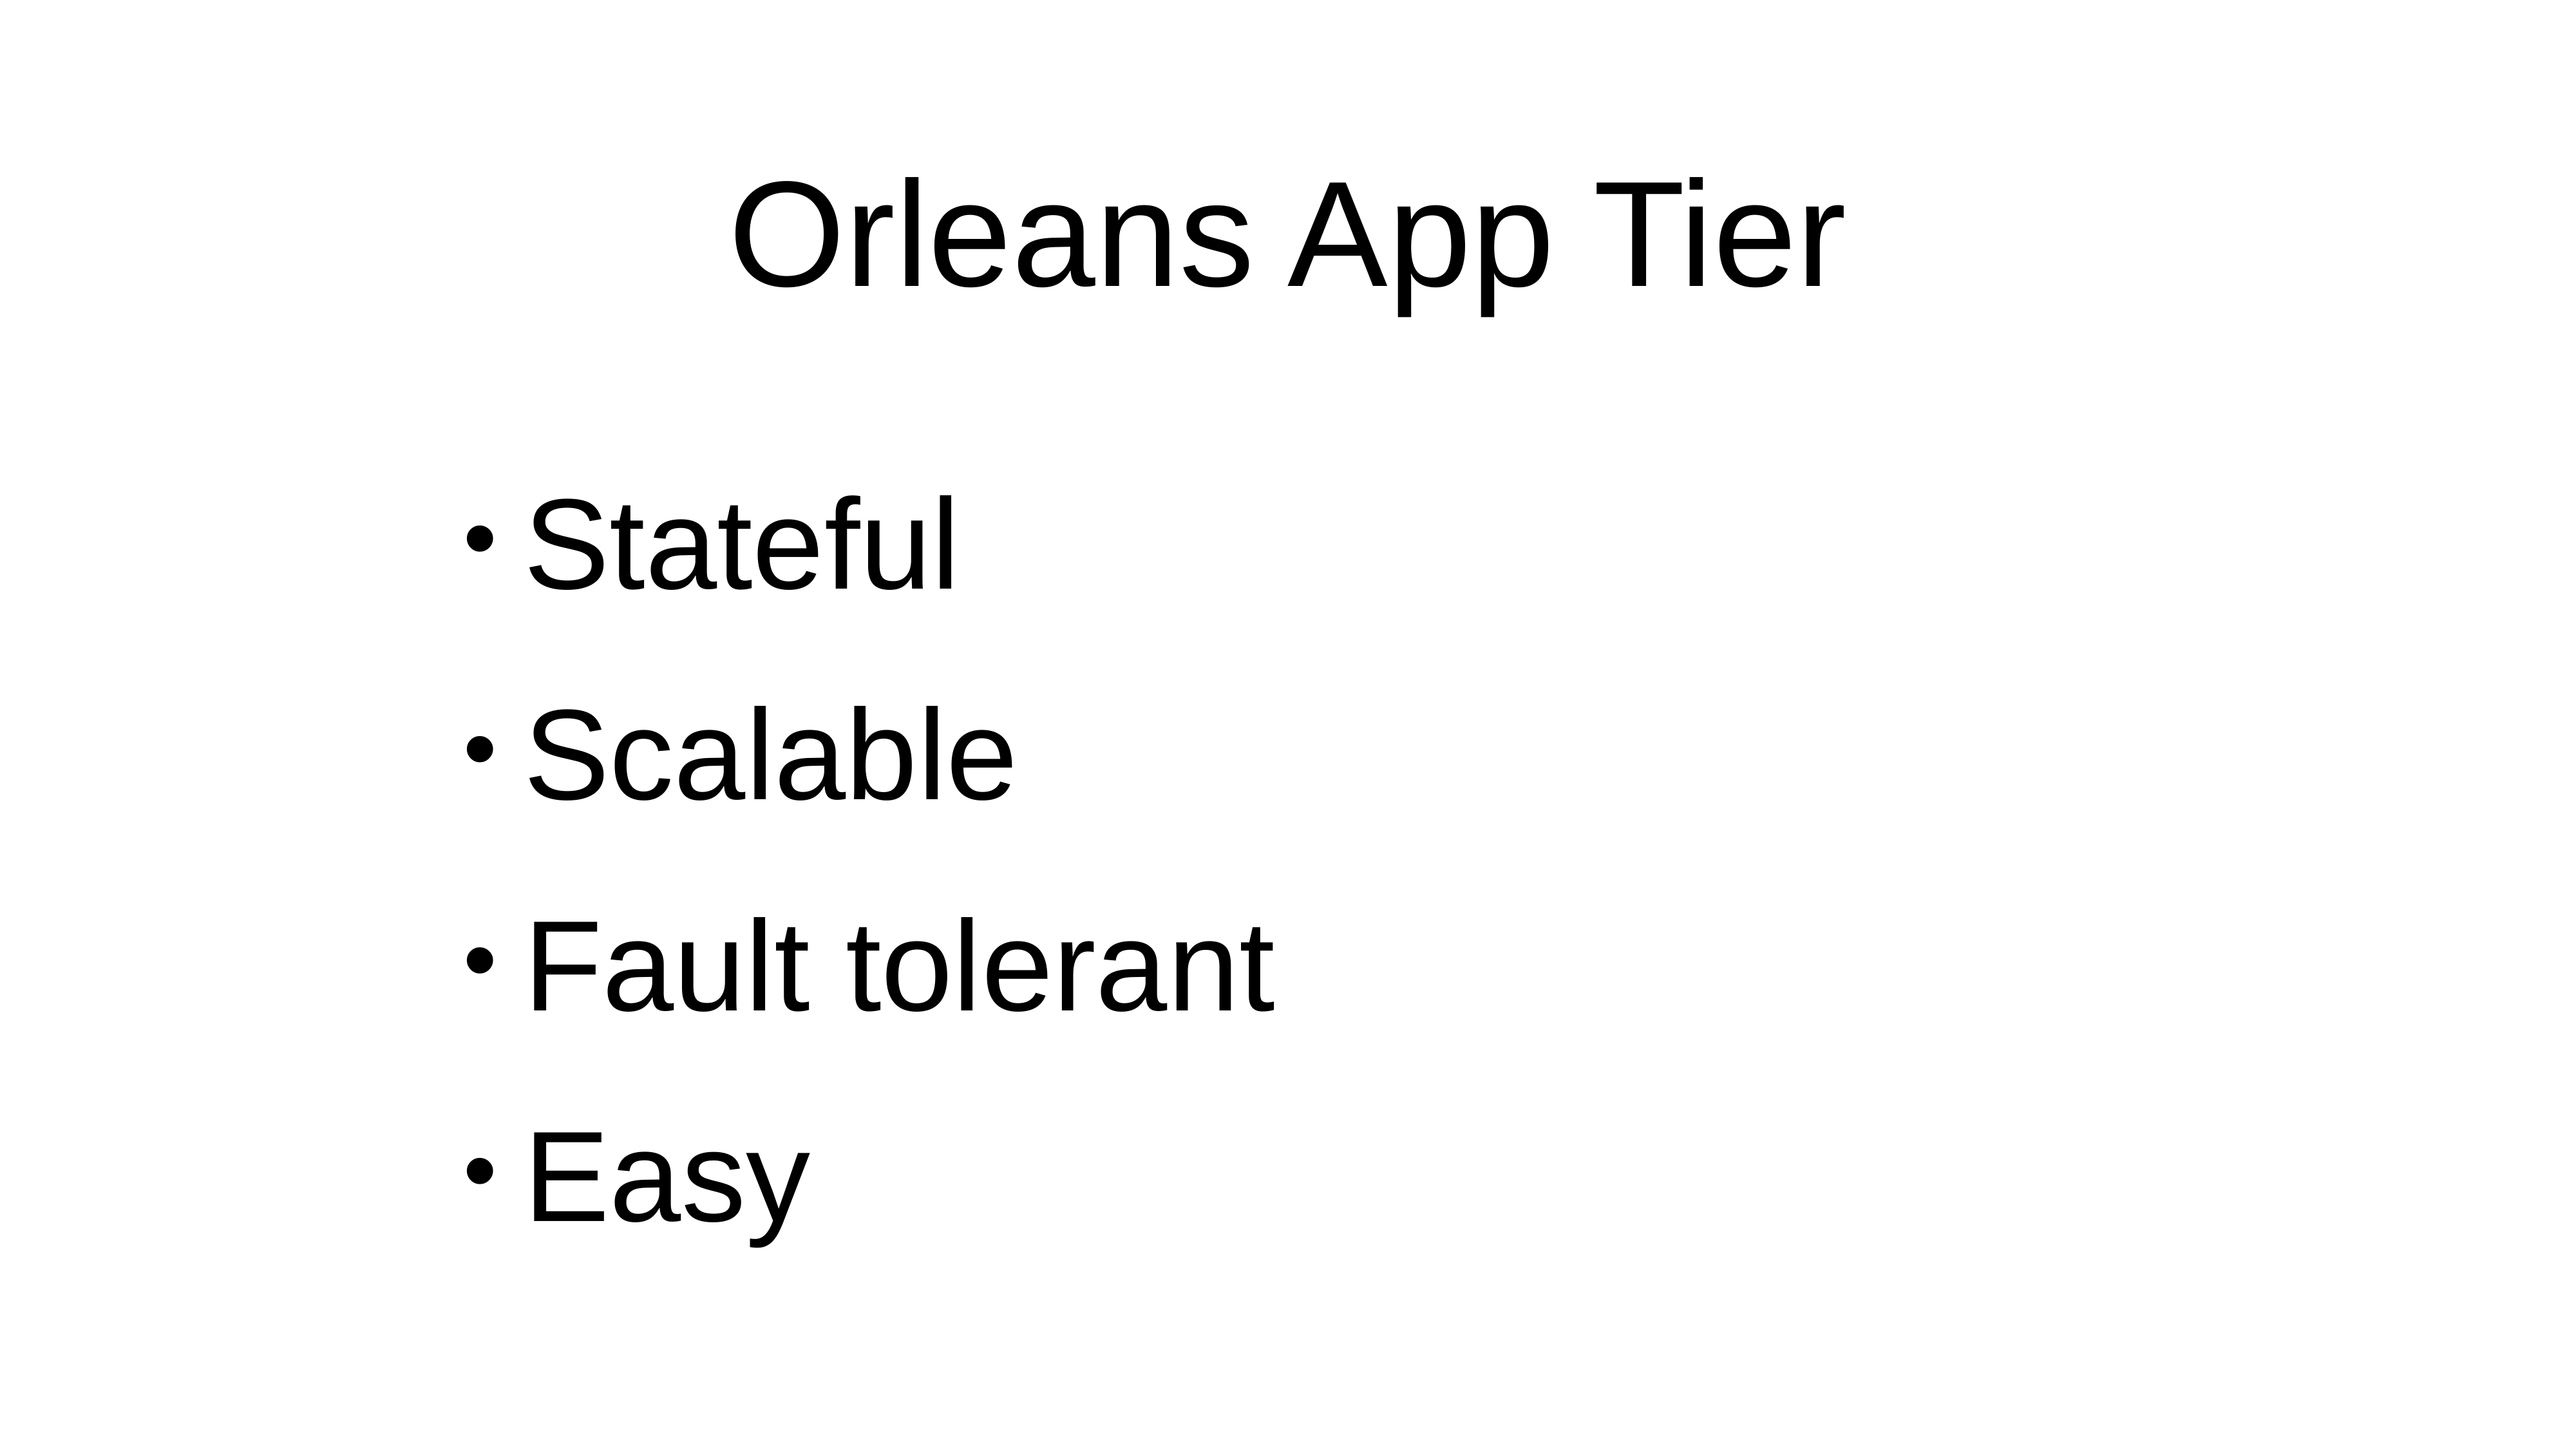

# Orleans App Tier
Stateful
Scalable
Fault tolerant
Easy